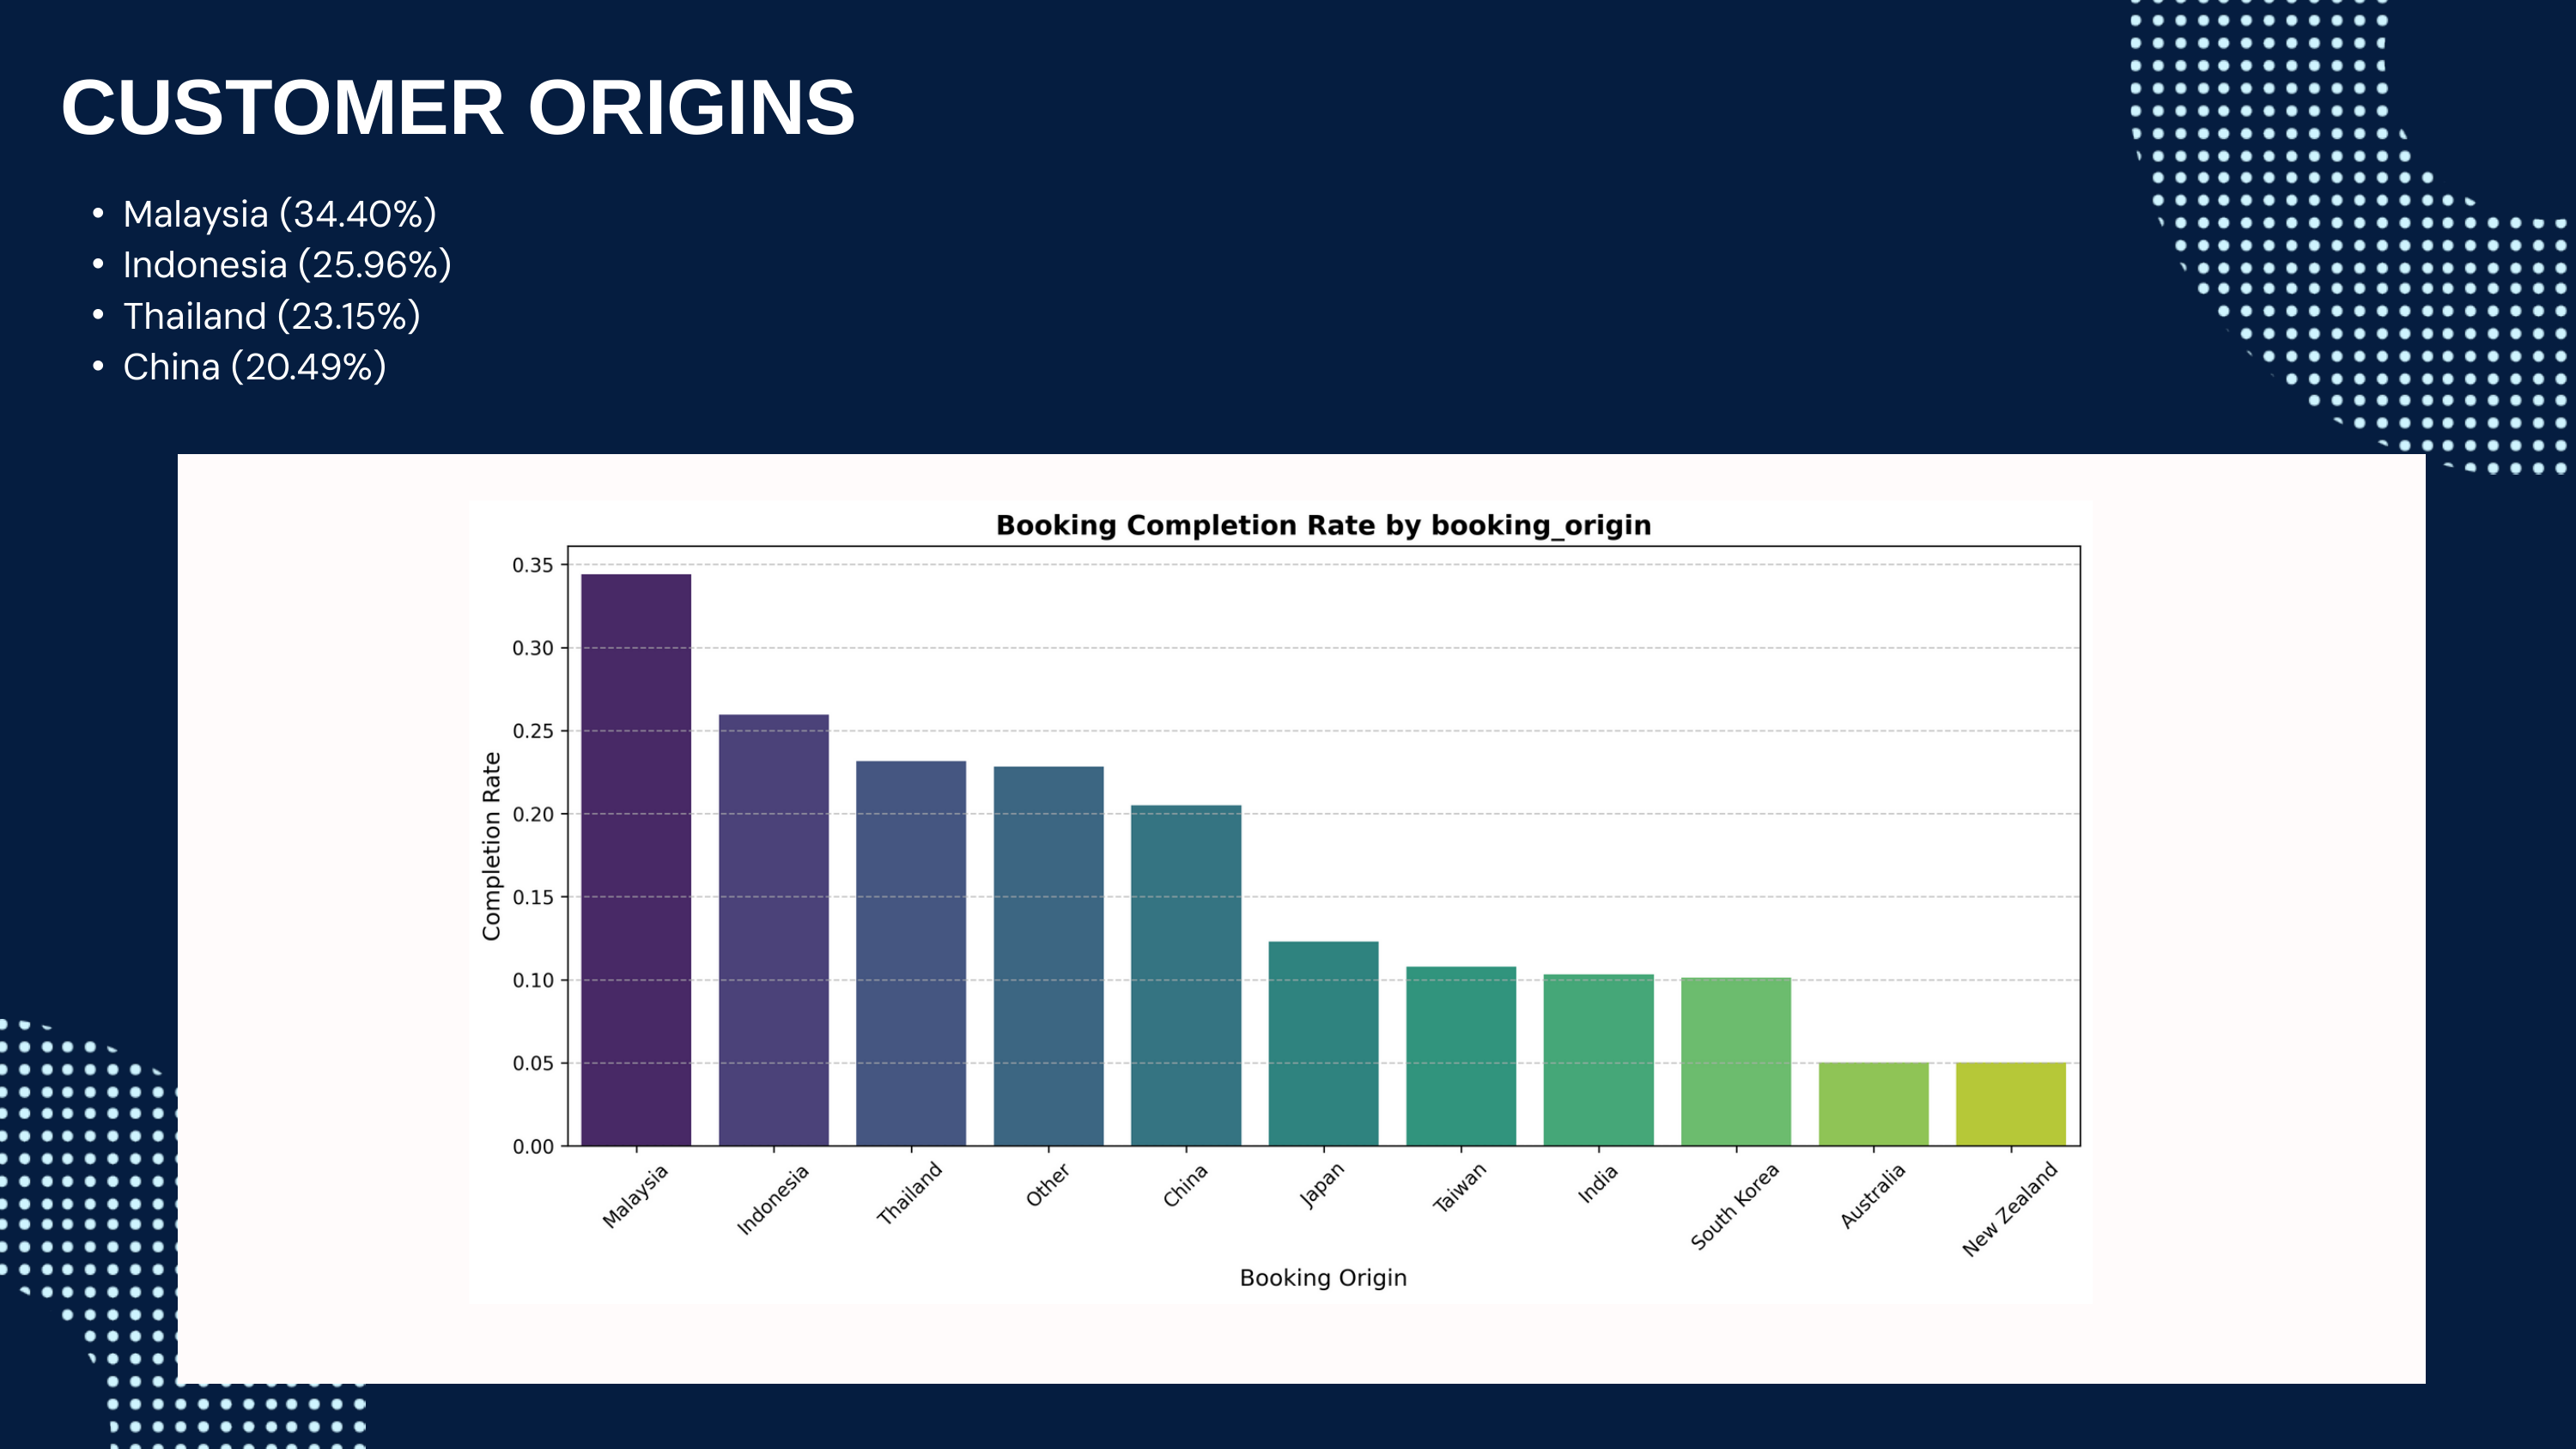

CUSTOMER ORIGINS
Malaysia (34.40%)
Indonesia (25.96%)
Thailand (23.15%)
China (20.49%)